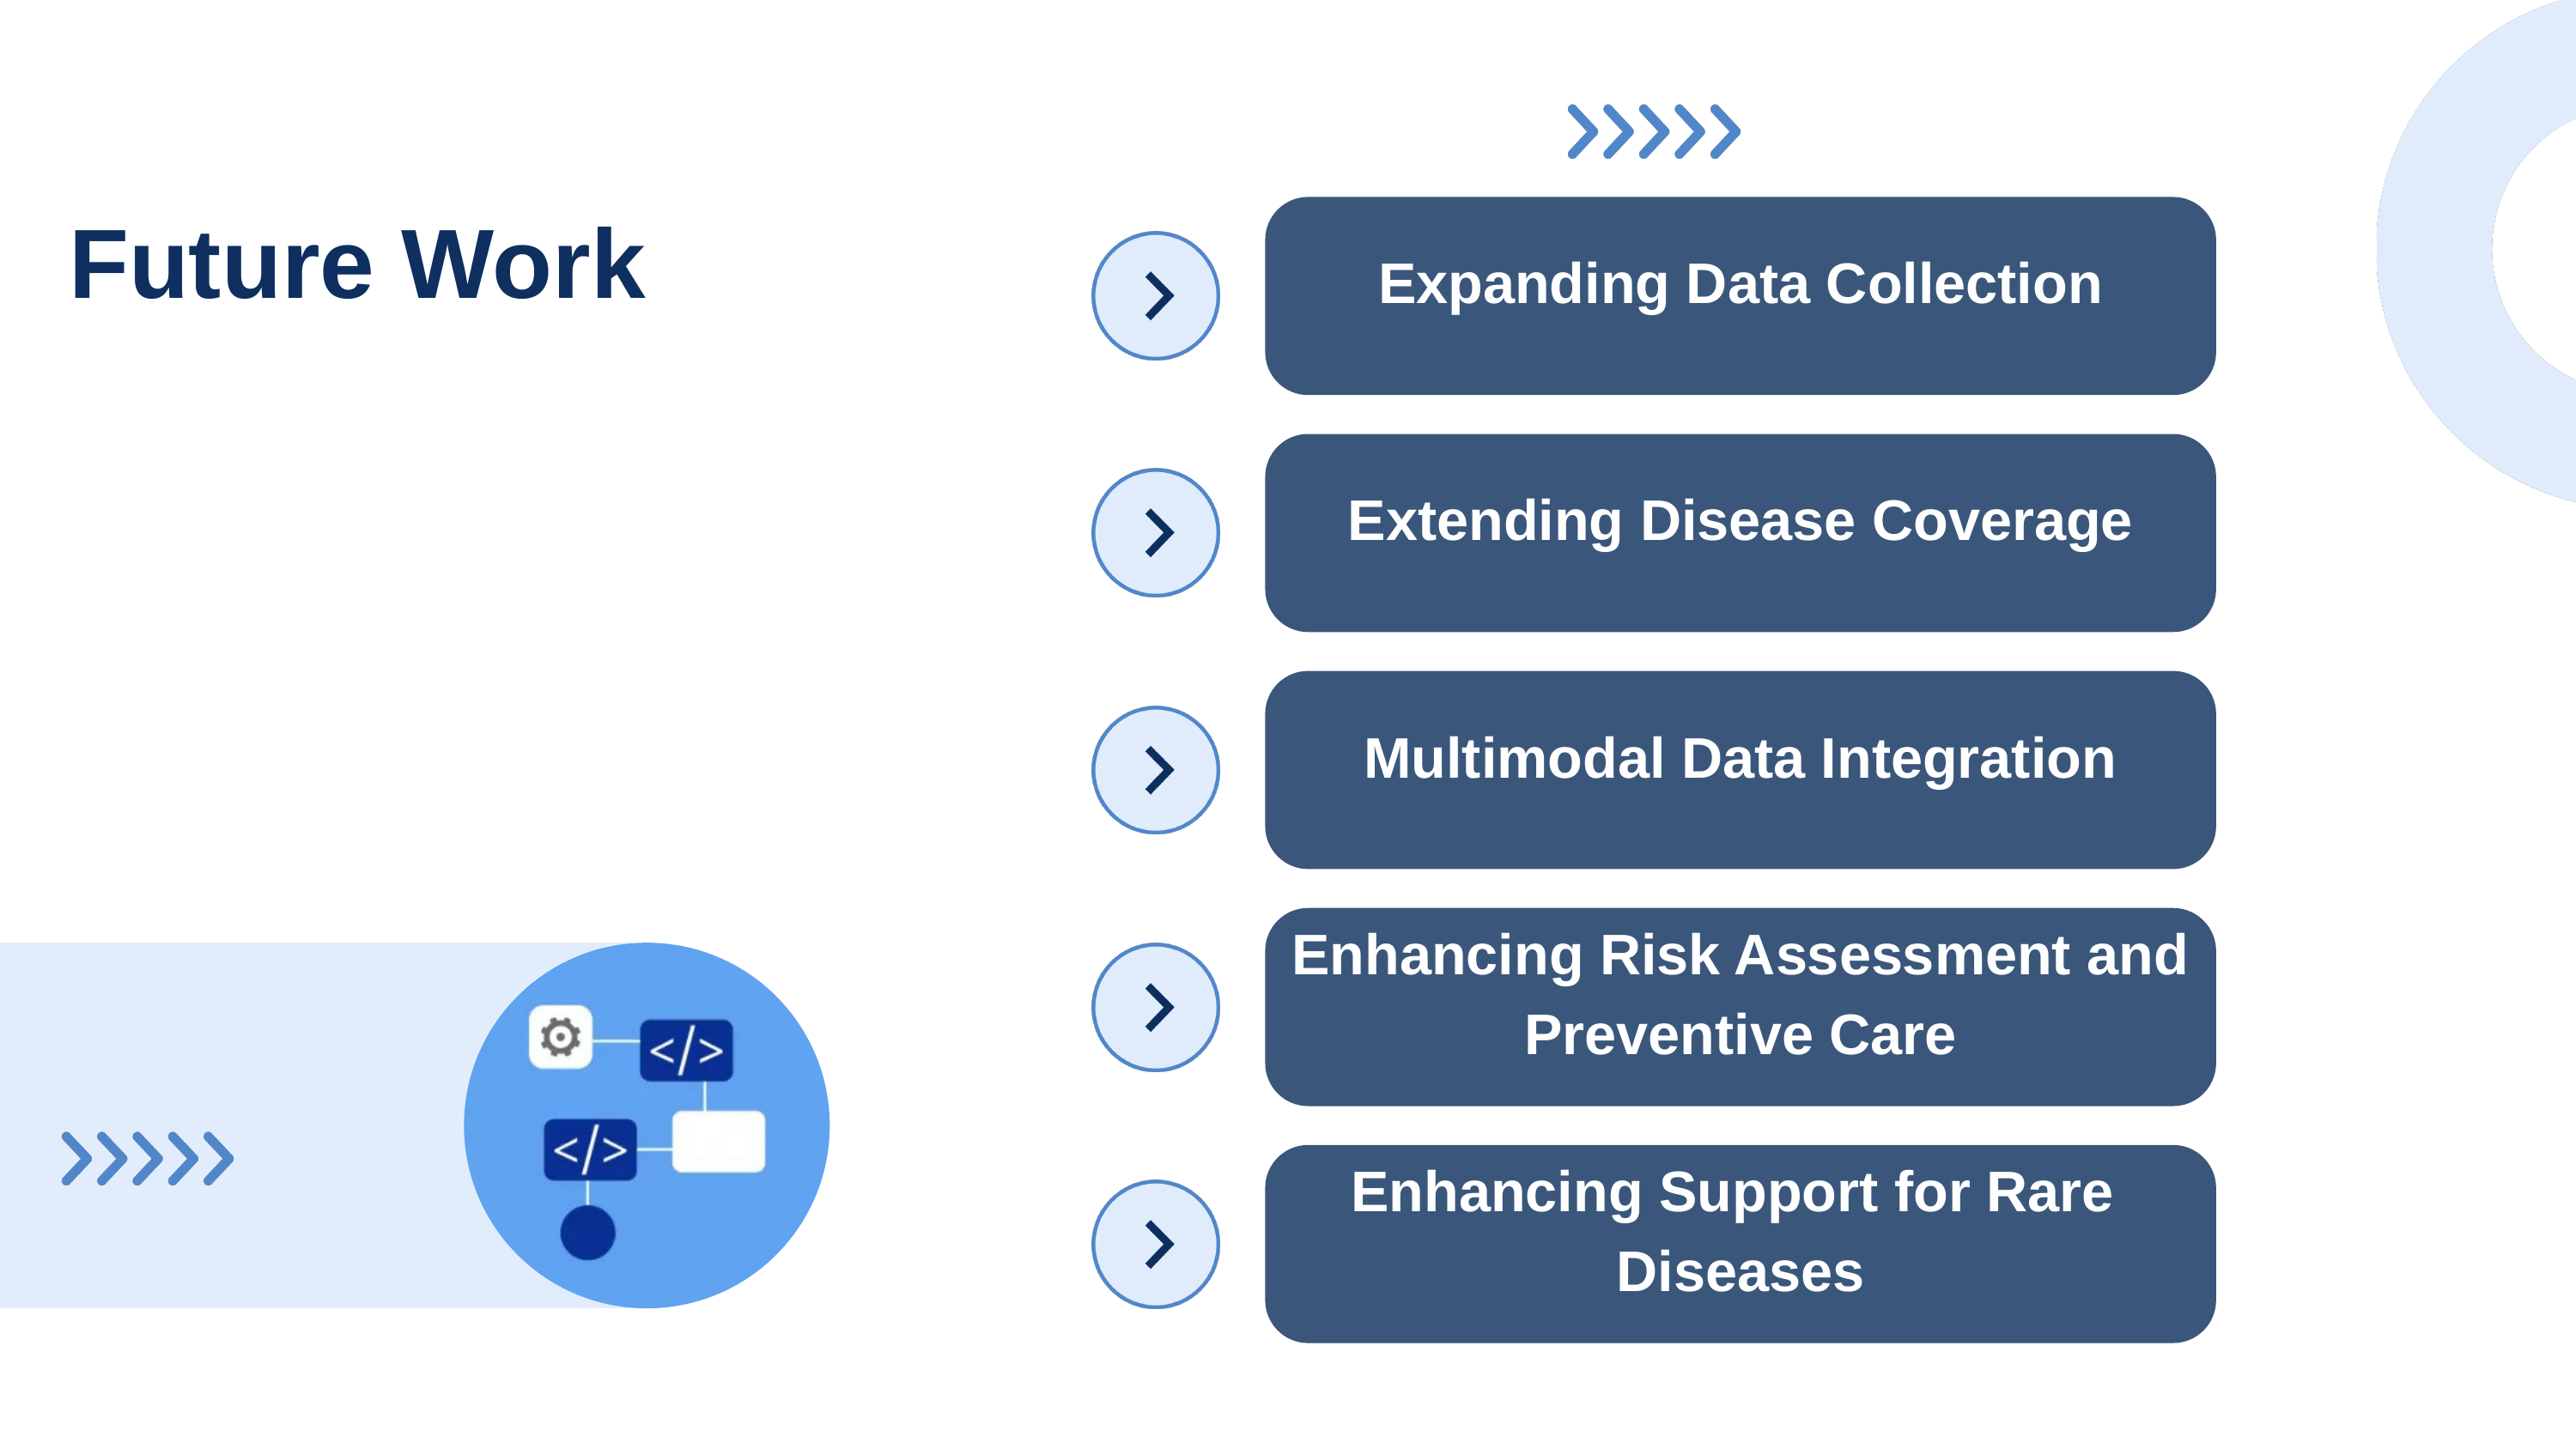

Future Work

Expanding Data Collection

Extending Disease Coverage

Multimodal Data Integration

Enhancing Risk Assessment and Preventive Care

Enhancing Support for Rare
Diseases